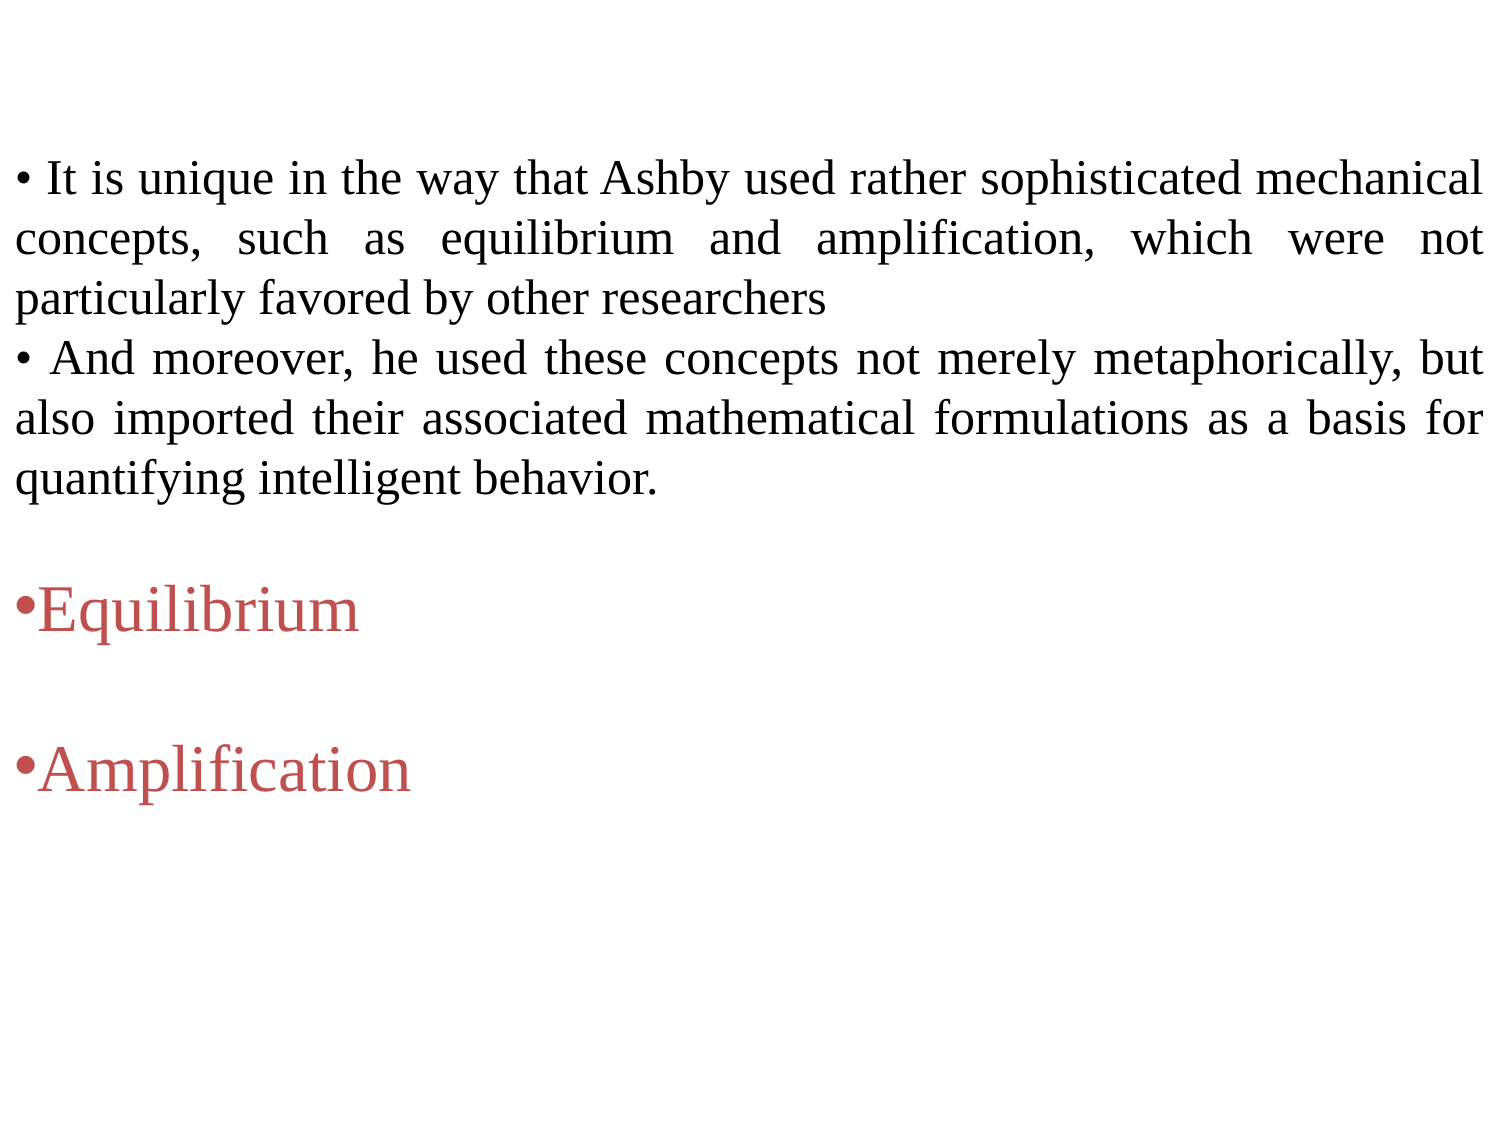

• It is unique in the way that Ashby used rather sophisticated mechanical concepts, such as equilibrium and amplification, which were not particularly favored by other researchers
• And moreover, he used these concepts not merely metaphorically, but also imported their associated mathematical formulations as a basis for quantifying intelligent behavior.

Equilibrium

Amplification